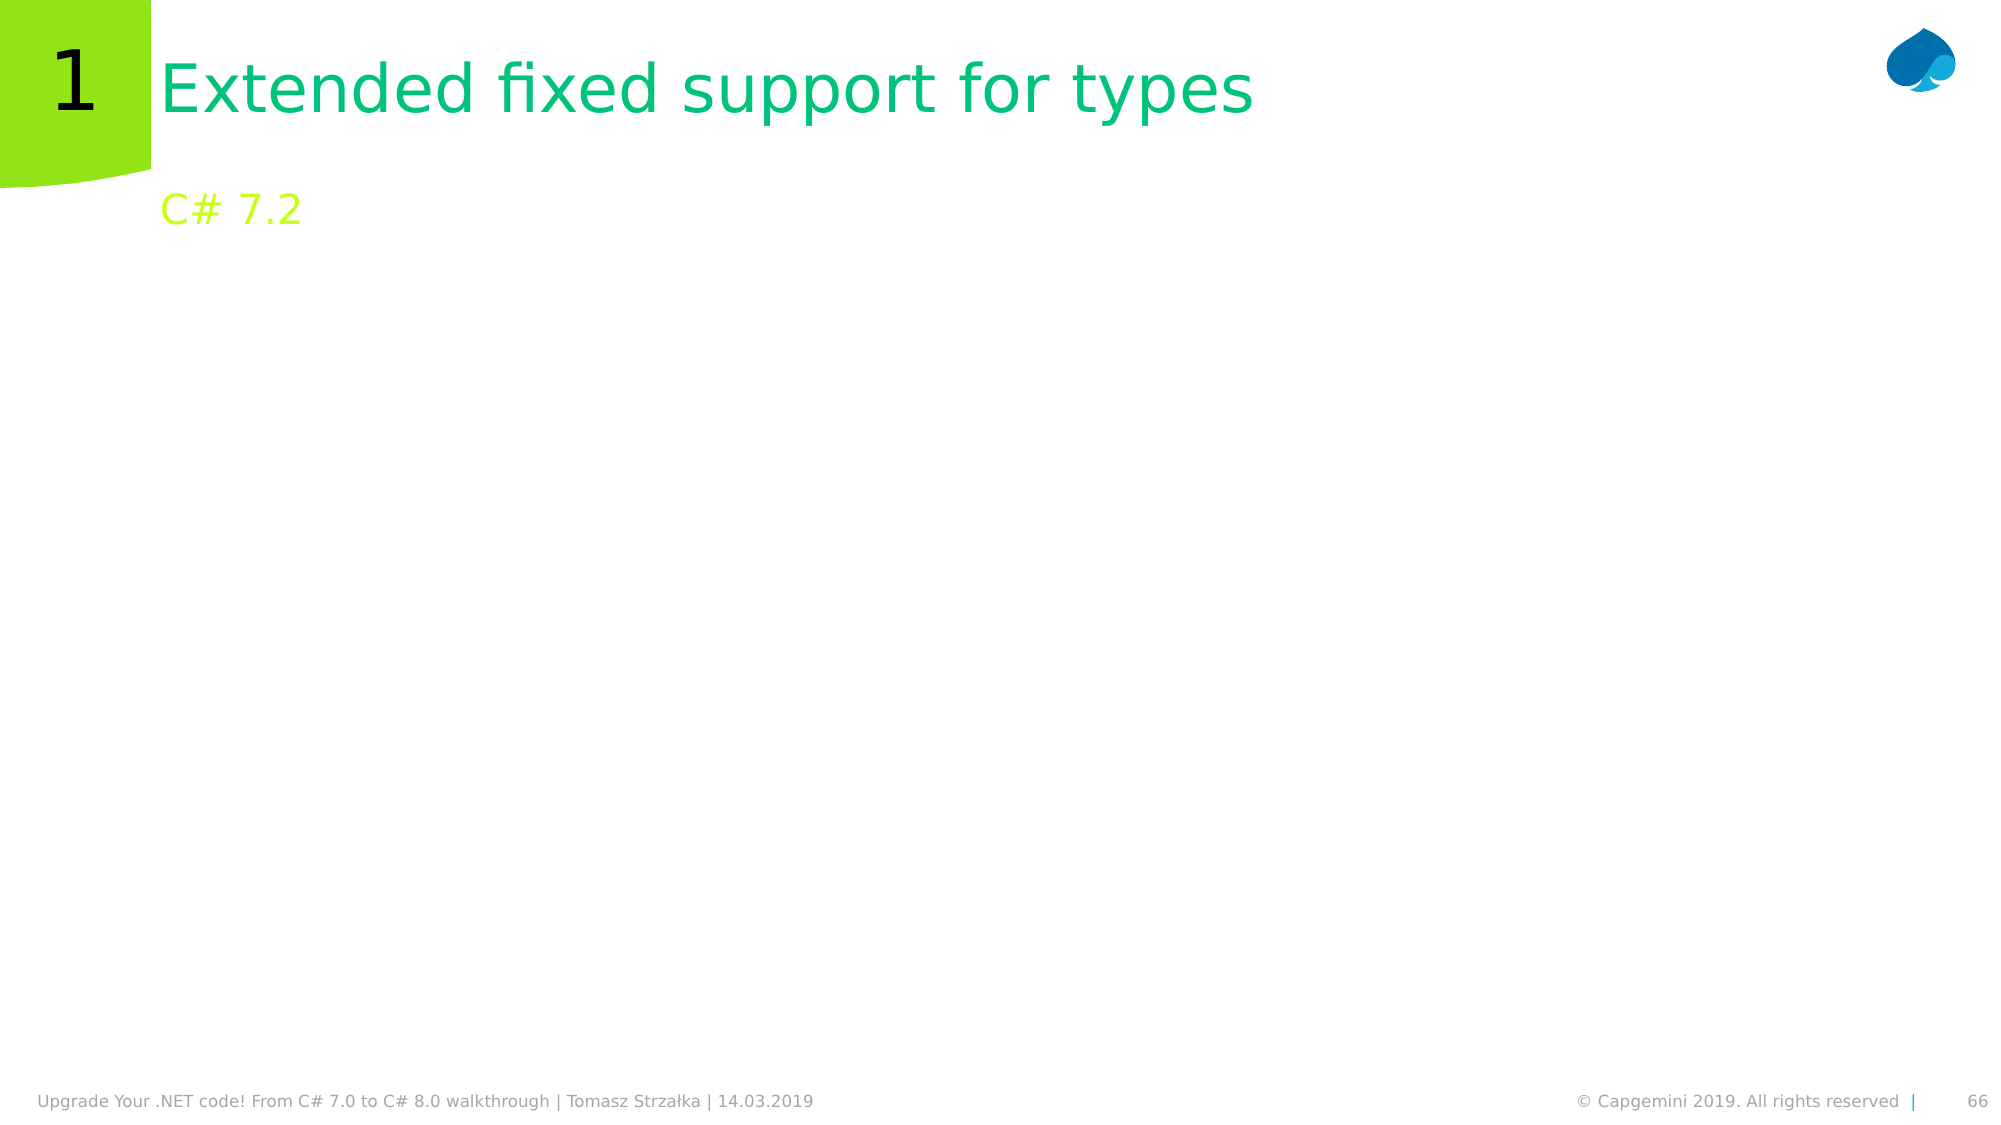

# Extended fixed support for types
1
C# 7.2